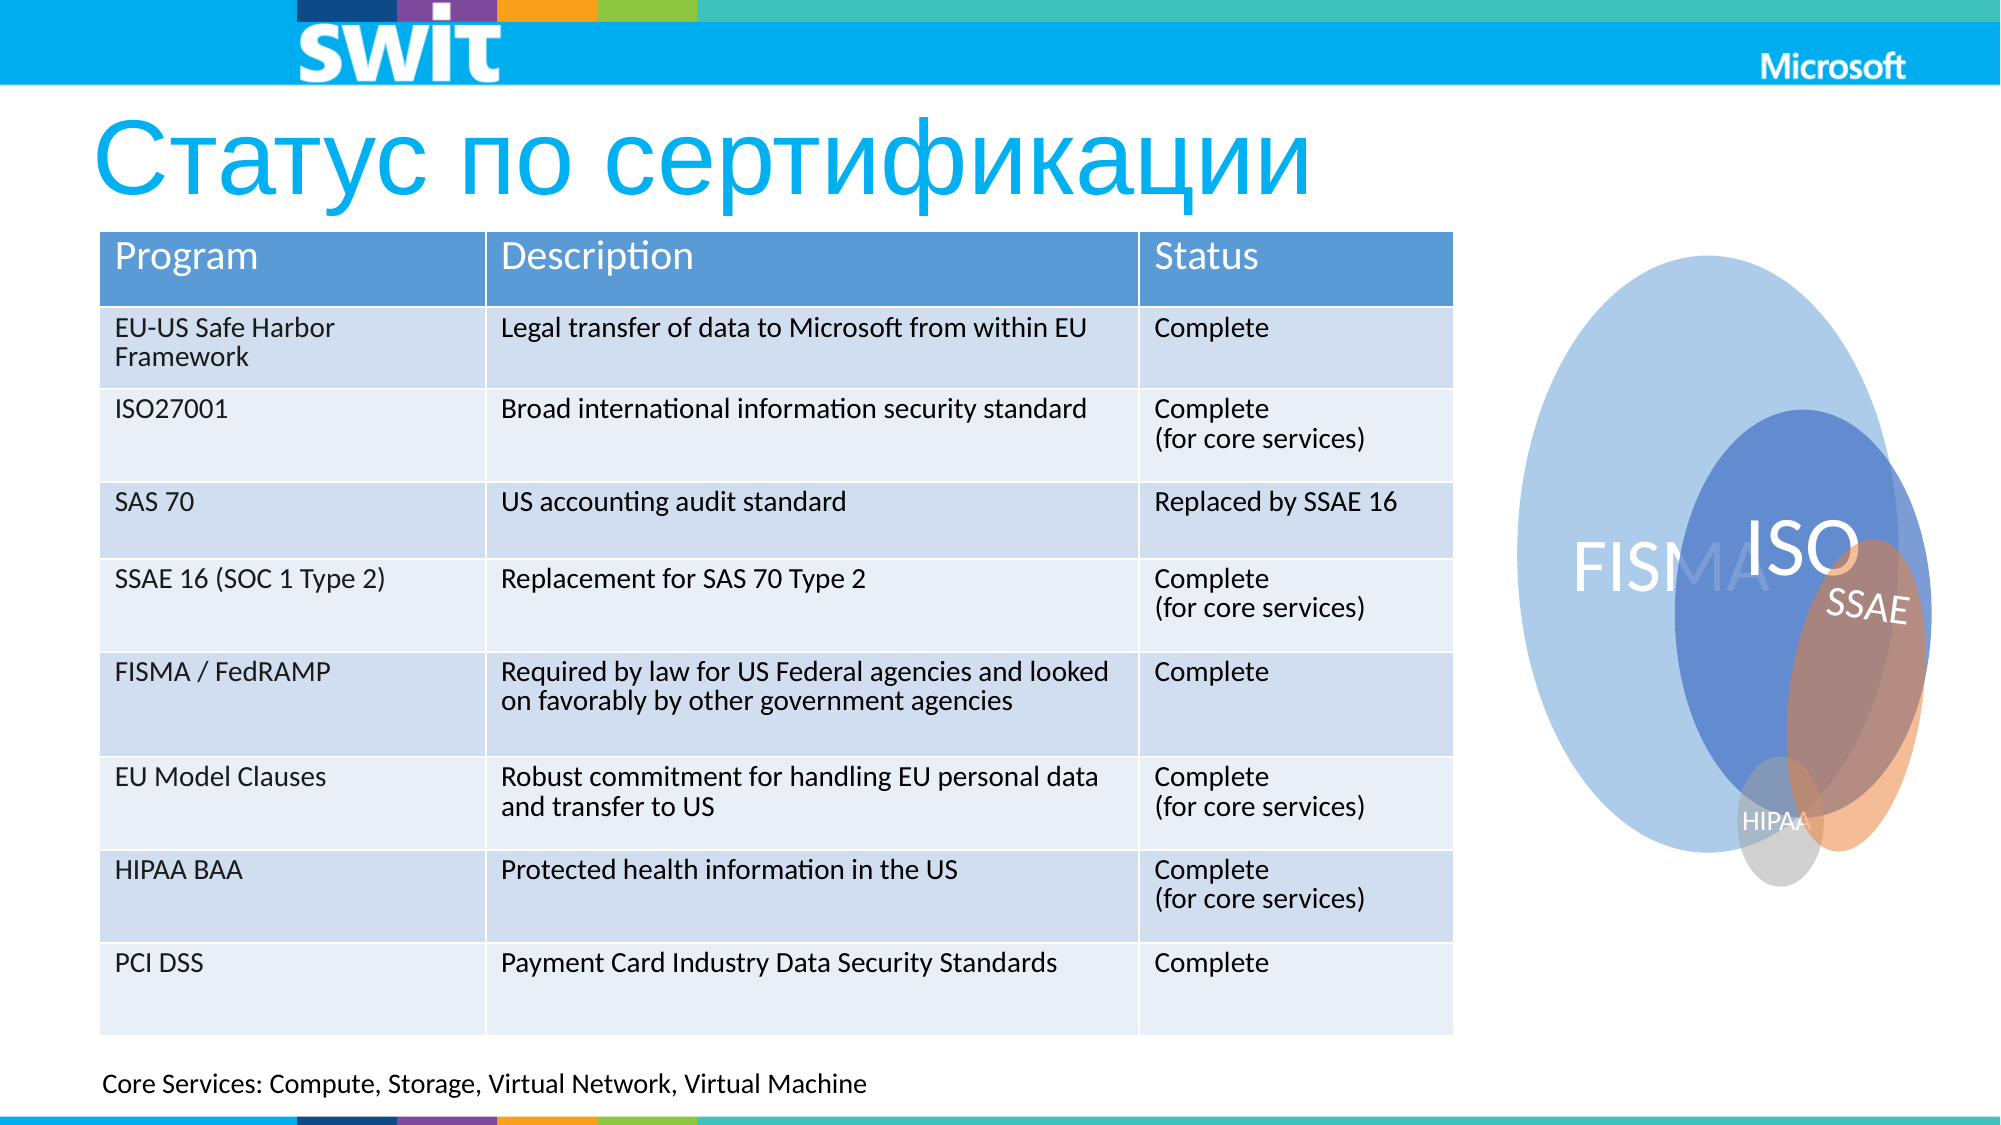

# Статус по сертификации
| Program | Description | Status |
| --- | --- | --- |
| EU-US Safe Harbor Framework | Legal transfer of data to Microsoft from within EU | Complete |
| ISO27001 | Broad international information security standard | Complete (for core services) |
| SAS 70 | US accounting audit standard | Replaced by SSAE 16 |
| SSAE 16 (SOC 1 Type 2) | Replacement for SAS 70 Type 2 | Complete (for core services) |
| FISMA / FedRAMP | Required by law for US Federal agencies and looked on favorably by other government agencies | Complete |
| EU Model Clauses | Robust commitment for handling EU personal data and transfer to US | Complete (for core services) |
| HIPAA BAA | Protected health information in the US | Complete (for core services) |
| PCI DSS | Payment Card Industry Data Security Standards | Complete |
  FISMA
ISO
SSAE
HIPAA
Core Services: Compute, Storage, Virtual Network, Virtual Machine